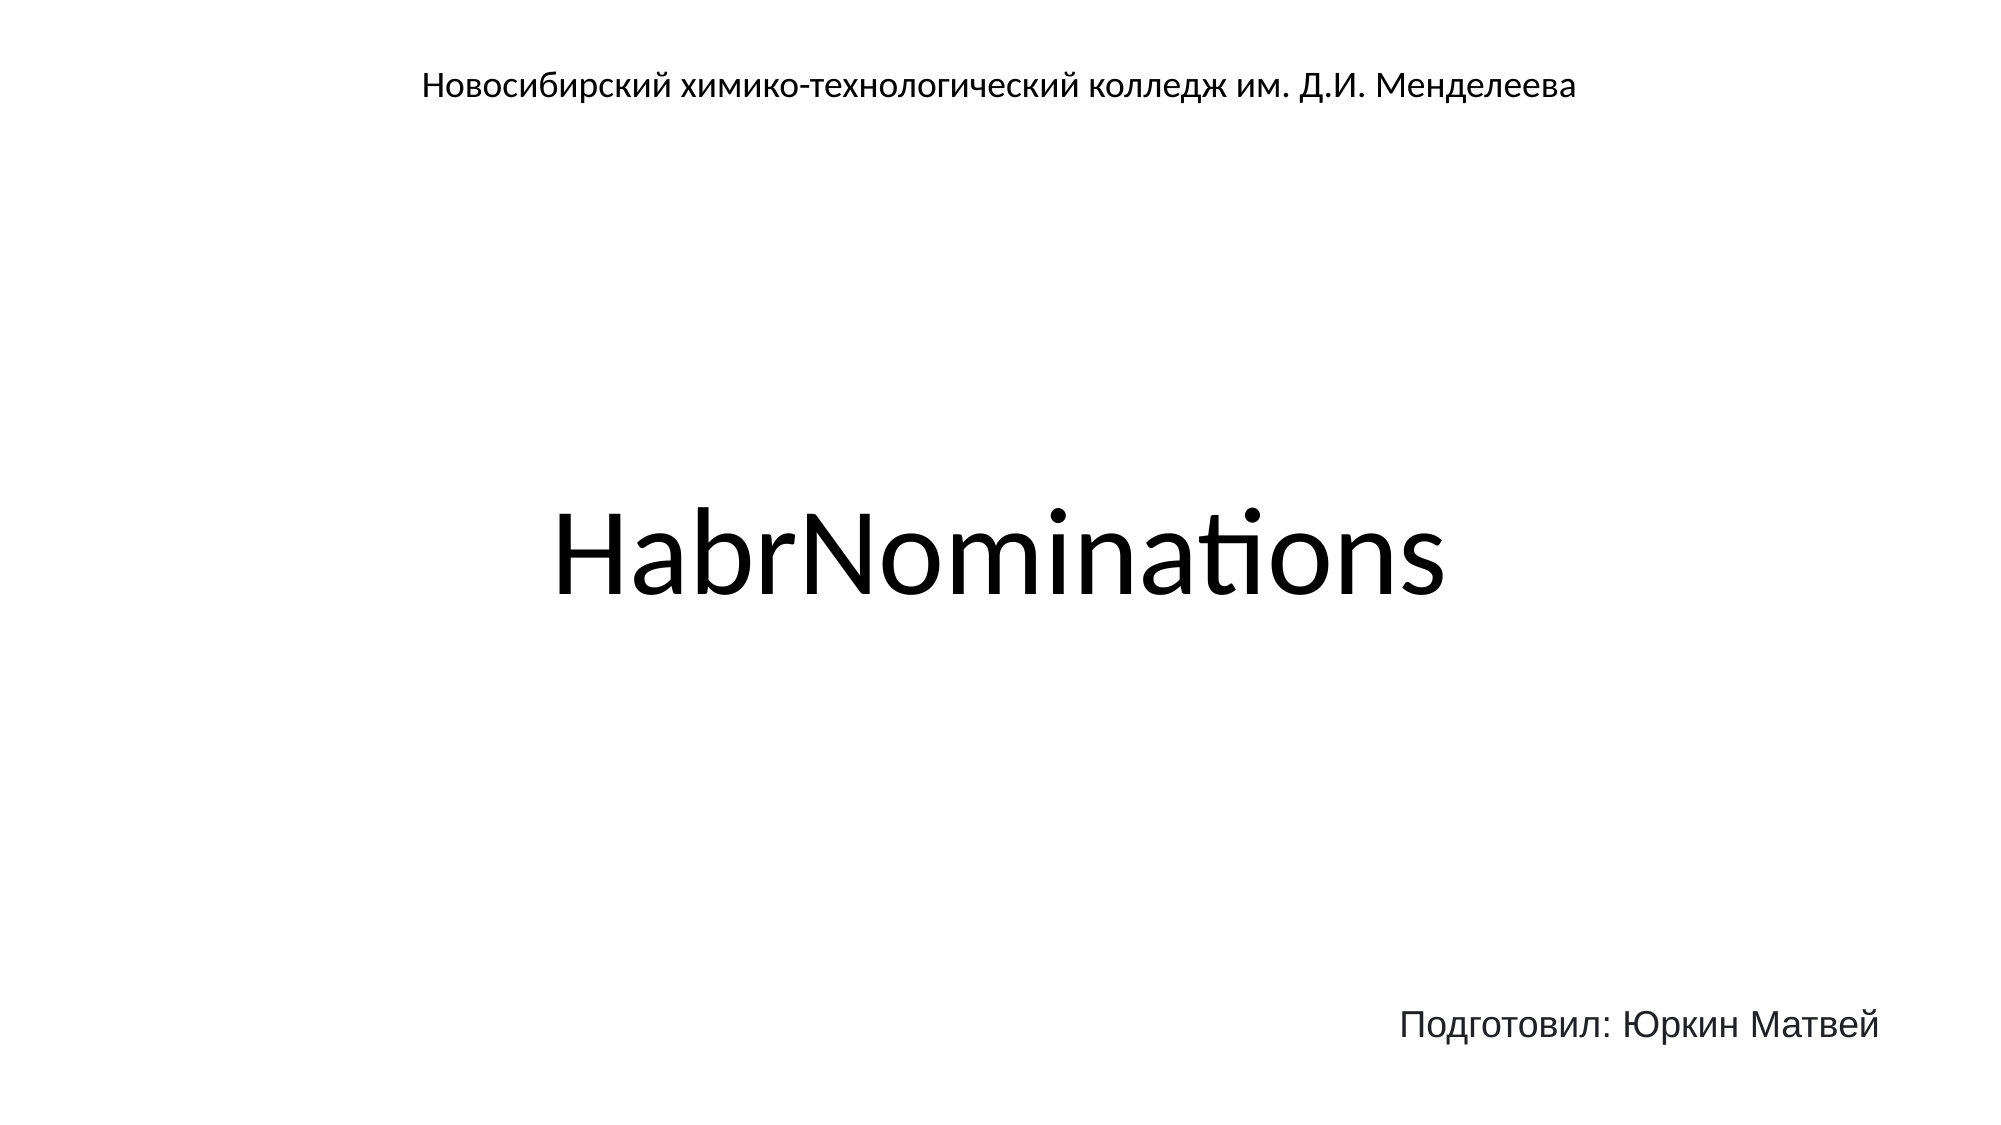

Новосибирский химико-технологический колледж им. Д.И. Менделеева
# HabrNominations
Подготовил: Юркин Матвей